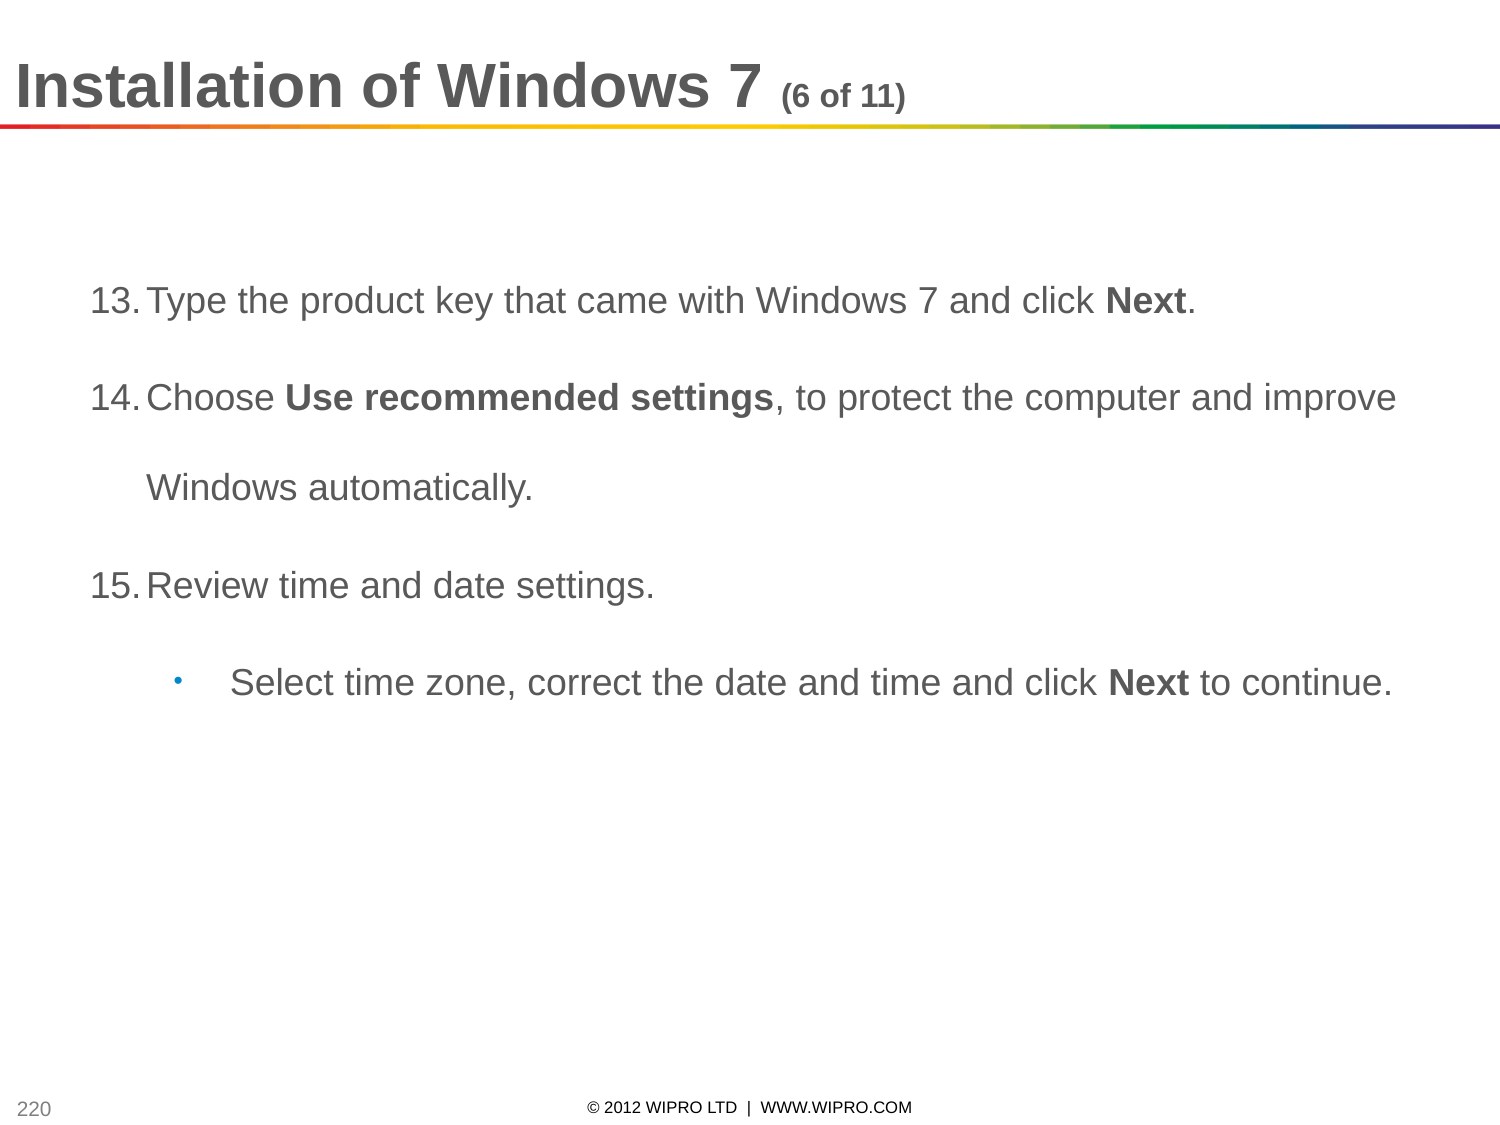

Installation of Windows 7 (6 of 11)
13.	Type the product key that came with Windows 7 and click Next.
14.	Choose Use recommended settings, to protect the computer and improve Windows automatically.
15.	Review time and date settings.
Select time zone, correct the date and time and click Next to continue.